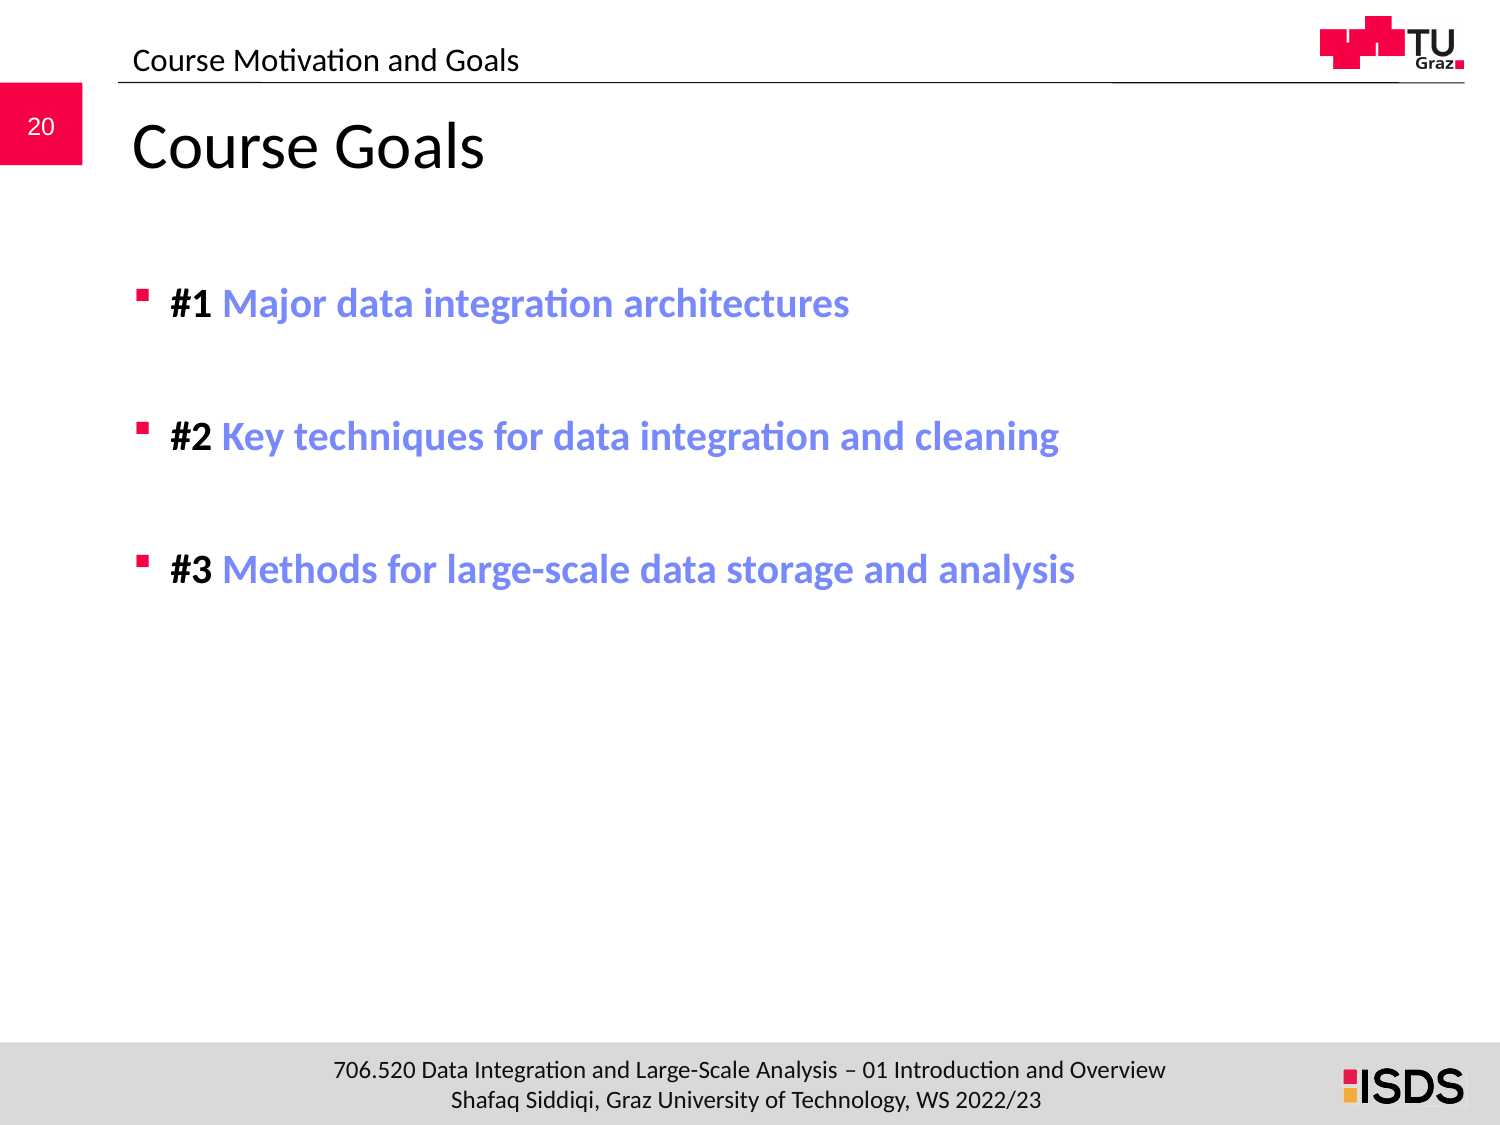

Course Motivation and Goals

# Course Goals

#1 Major data integration architectures

#2 Key techniques for data integration and cleaning

#3 Methods for large-scale data storage and analysis